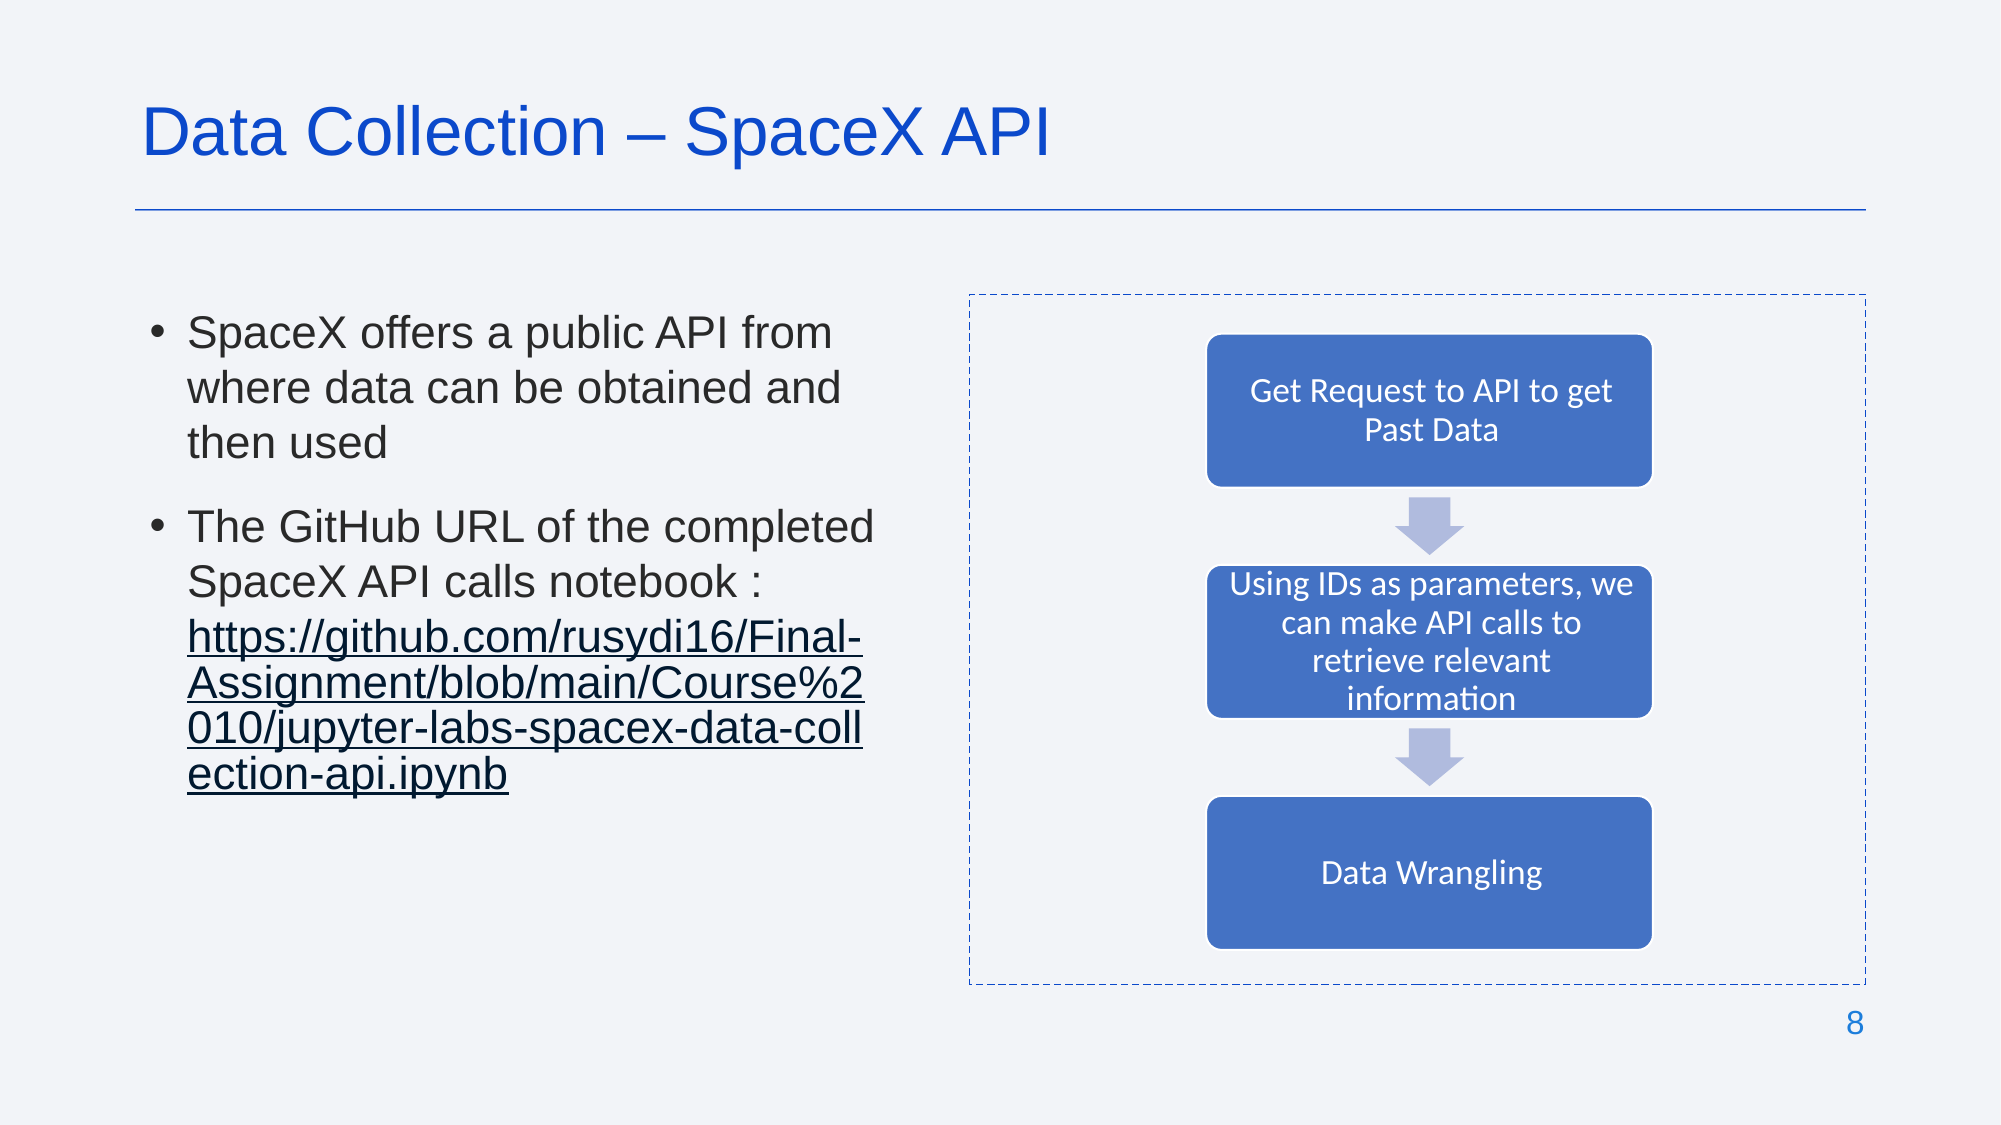

Data Collection – SpaceX API

SpaceX offers a public API from where data can be obtained and then used
The GitHub URL of the completed SpaceX API calls notebook : https://github.com/rusydi16/Final-Assignment/blob/main/Course%2010/jupyter-labs-spacex-data-collection-api.ipynb

Get Request to API to get Past Data

Using IDs as parameters, we can make API calls to retrieve relevant information

Data Wrangling
8